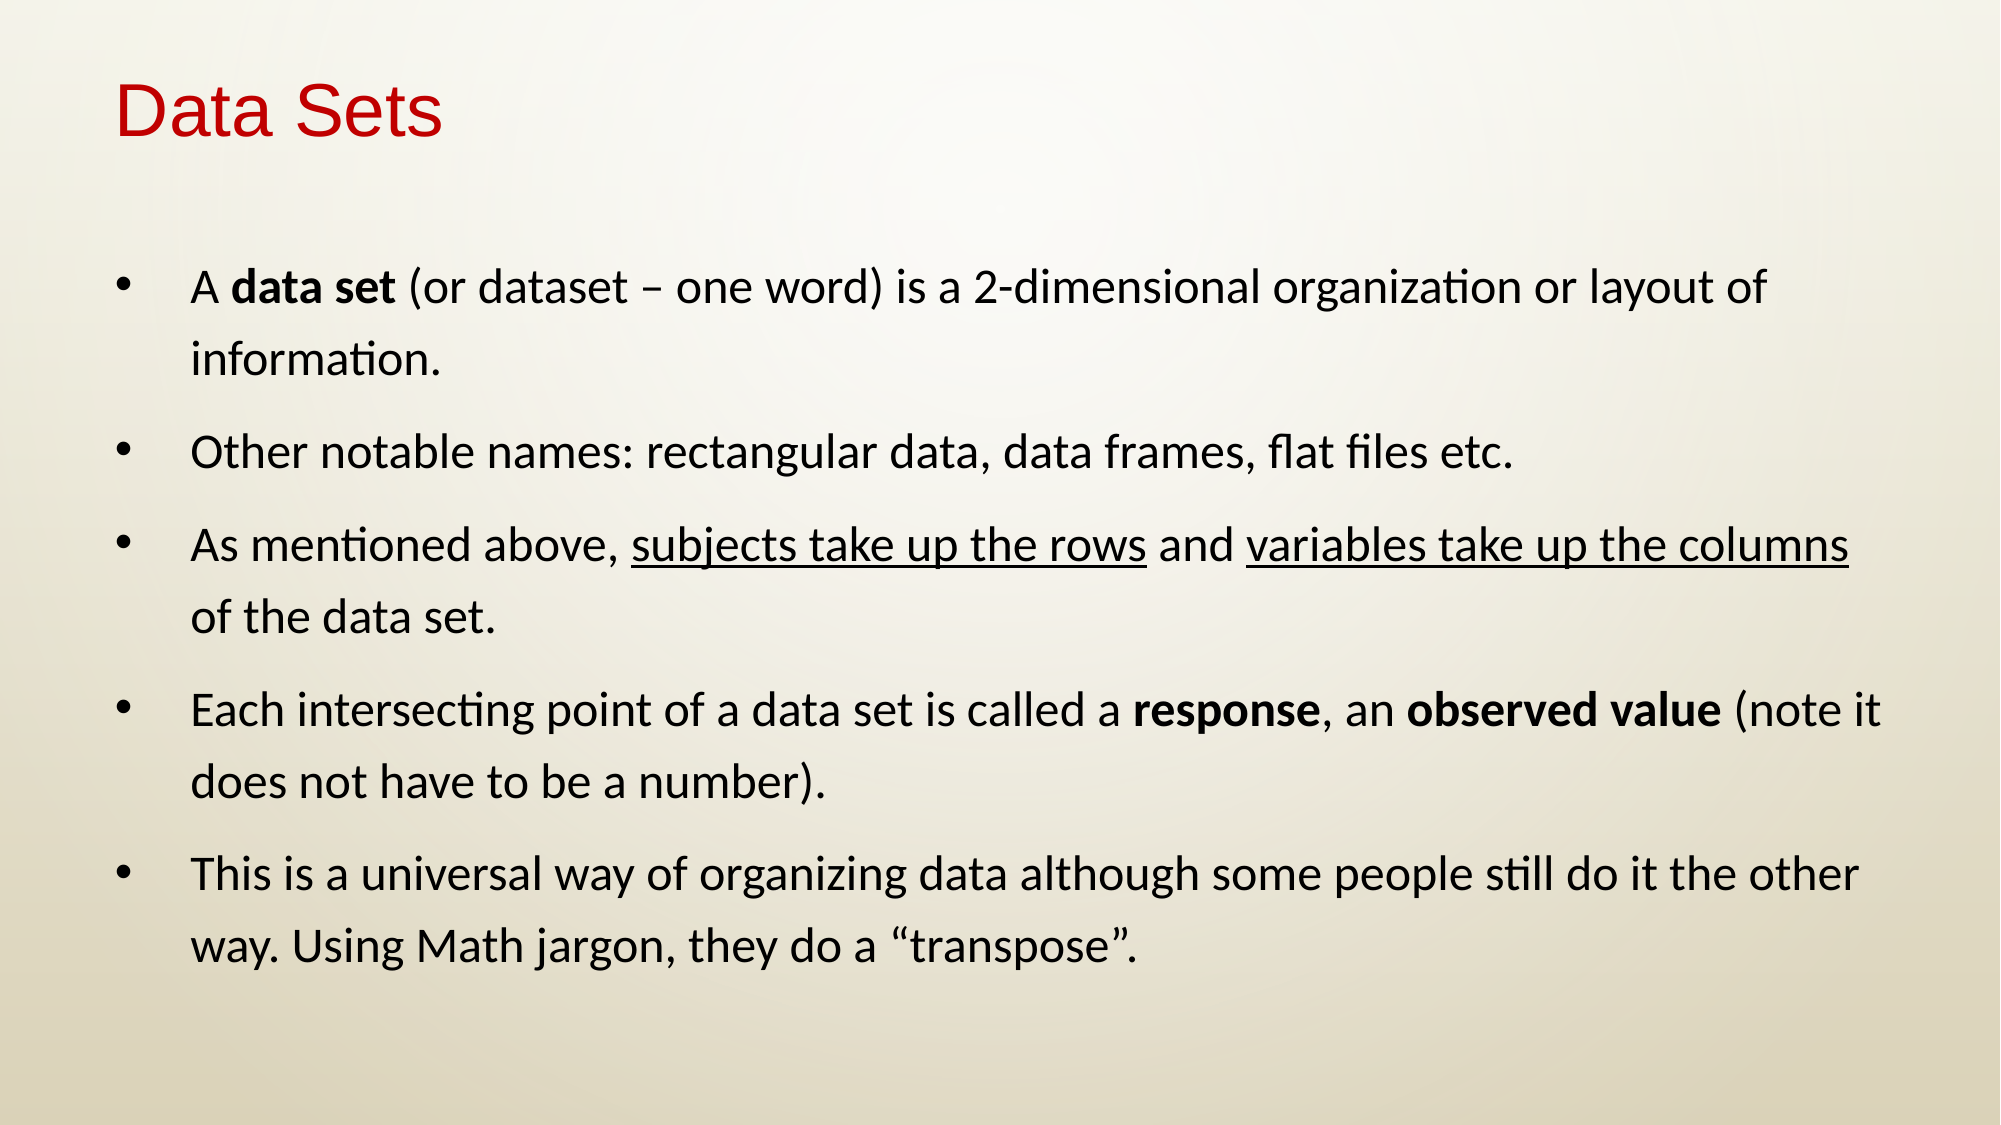

# Data Sets
A data set (or dataset – one word) is a 2-dimensional organization or layout of information.
Other notable names: rectangular data, data frames, flat files etc.
As mentioned above, subjects take up the rows and variables take up the columns of the data set.
Each intersecting point of a data set is called a response, an observed value (note it does not have to be a number).
This is a universal way of organizing data although some people still do it the other way. Using Math jargon, they do a “transpose”.